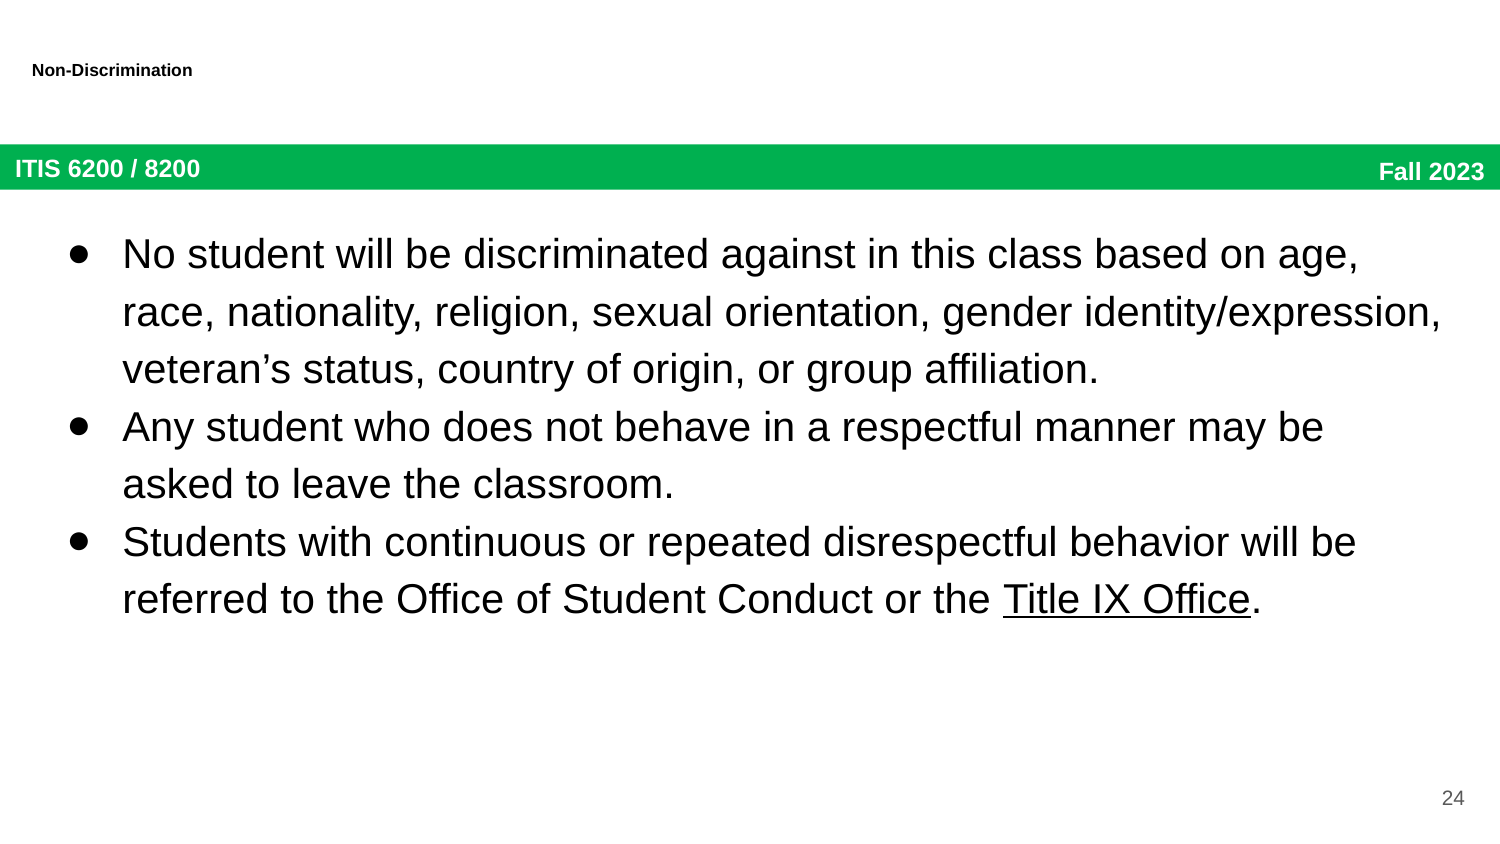

# Non-Discrimination
No student will be discriminated against in this class based on age, race, nationality, religion, sexual orientation, gender identity/expression, veteran’s status, country of origin, or group affiliation.
Any student who does not behave in a respectful manner may be asked to leave the classroom.
Students with continuous or repeated disrespectful behavior will be referred to the Office of Student Conduct or the Title IX Office.
24